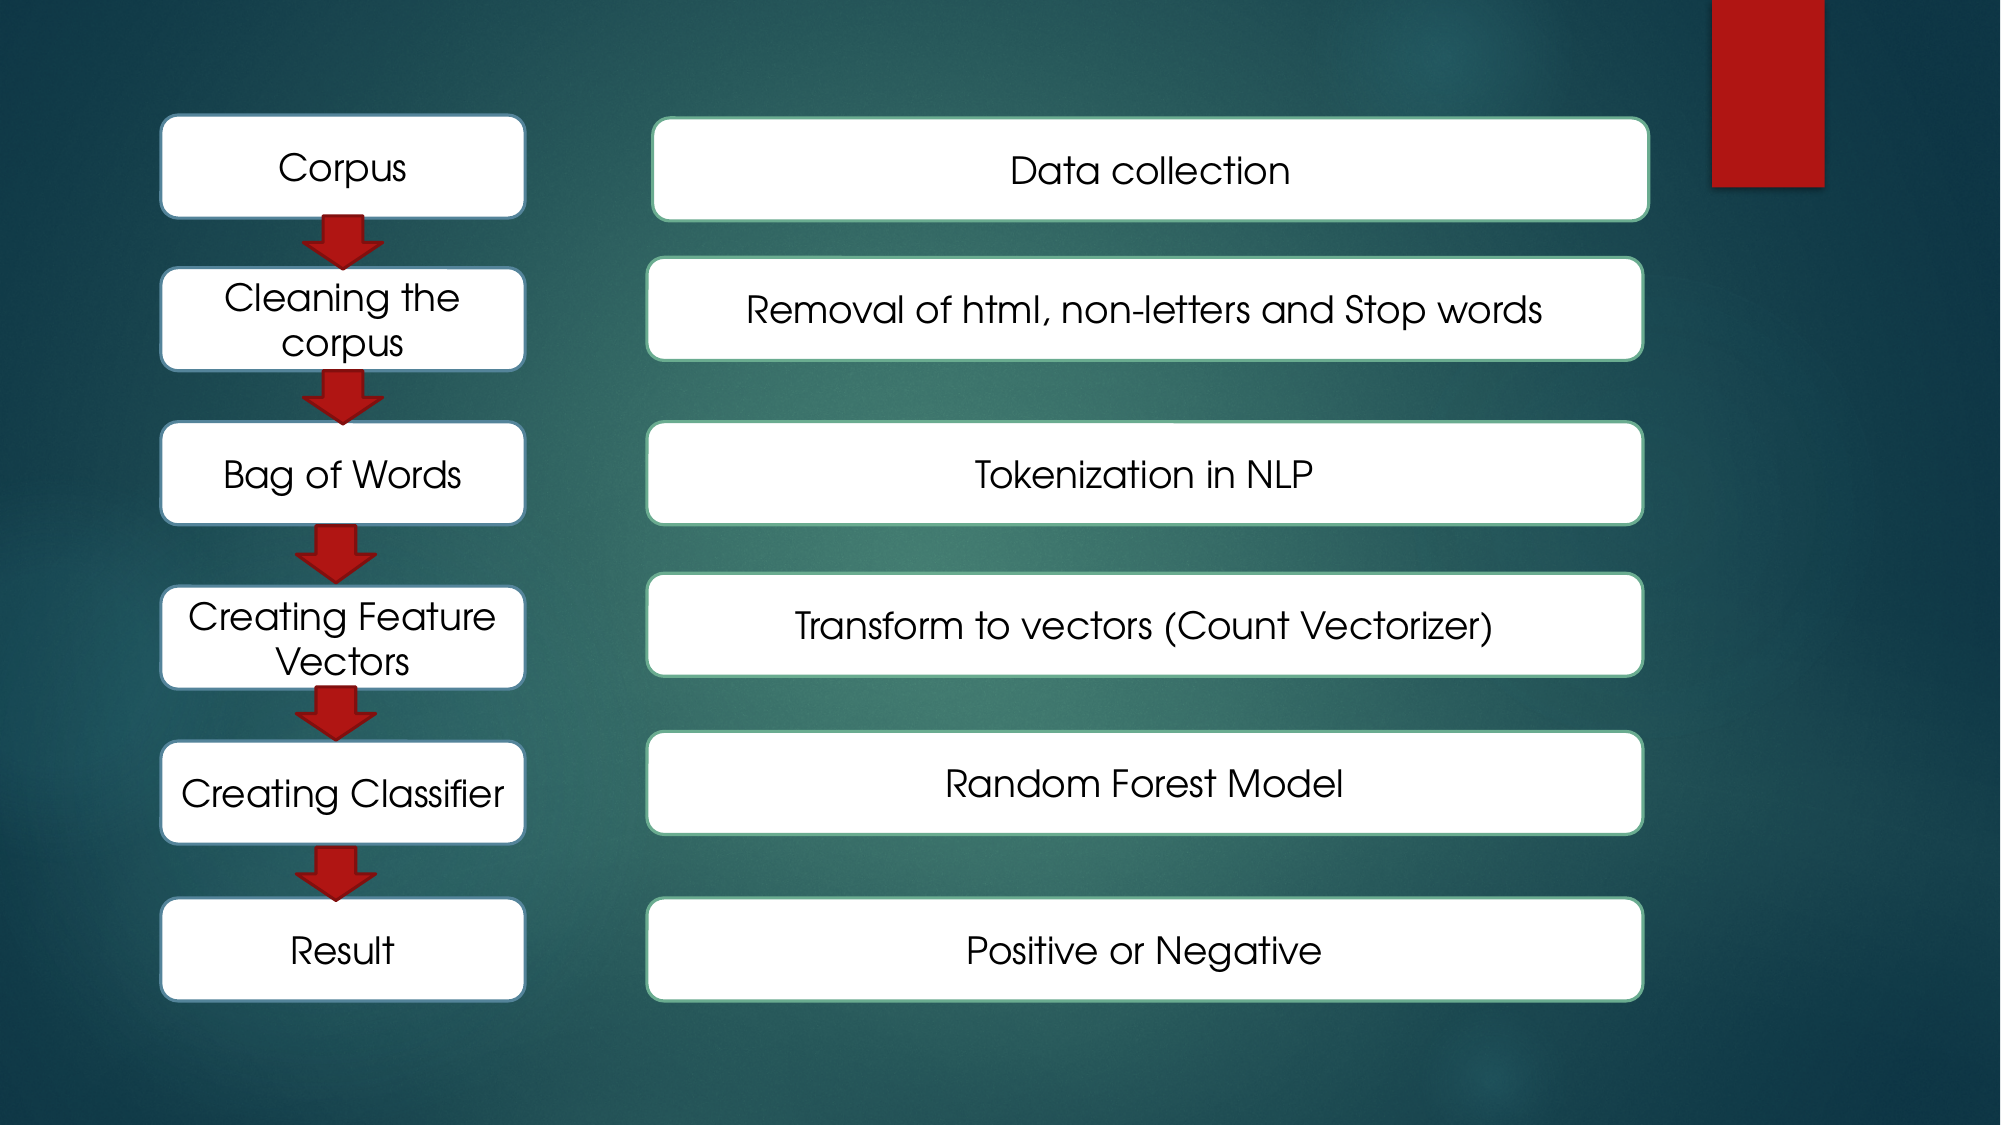

#

Corpus
Data collection

Removal of html, non-letters and Stop words
Cleaning the corpus

Bag of Words
Tokenization in NLP

Transform to vectors (Count Vectorizer)
Creating Feature Vectors

Random Forest Model
Creating Classifier

Result
Positive or Negative